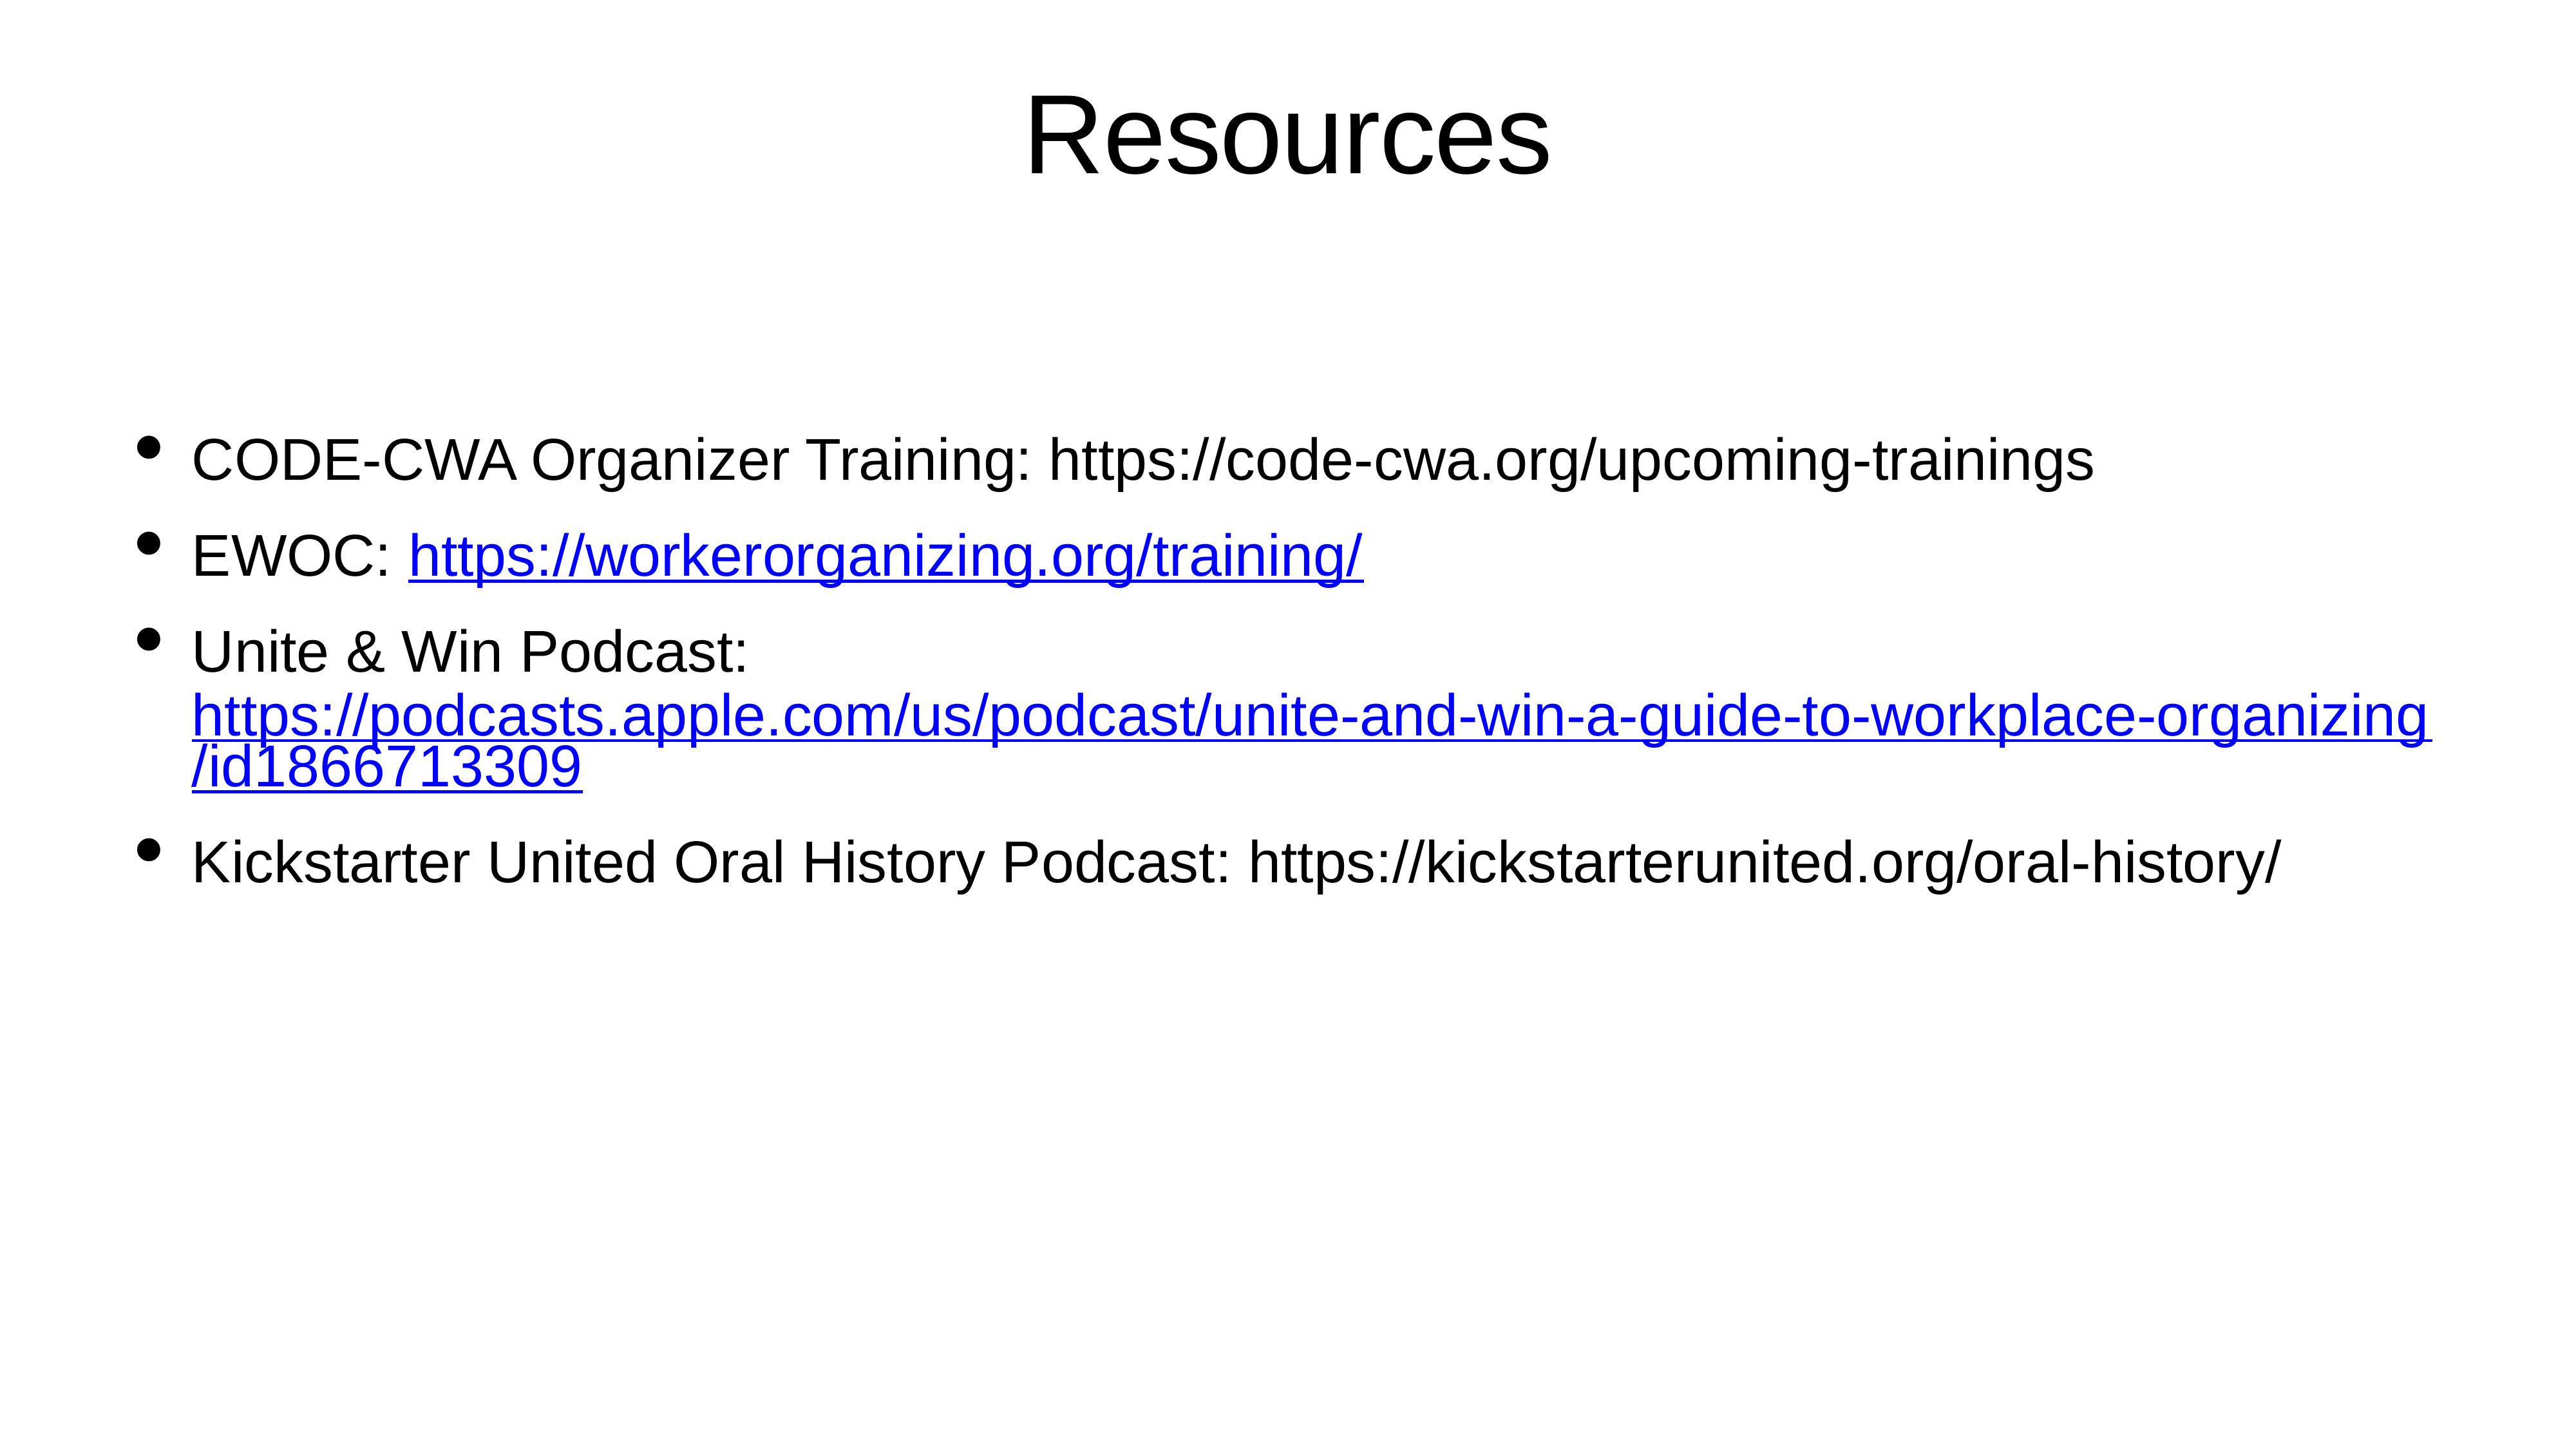

# Resources

CODE-CWA Organizer Training: https://code-cwa.org/upcoming-trainings
EWOC: https://workerorganizing.org/training/
Unite & Win Podcast: https://podcasts.apple.com/us/podcast/unite-and-win-a-guide-to-workplace-organizing/id1866713309
Kickstarter United Oral History Podcast: https://kickstarterunited.org/oral-history/